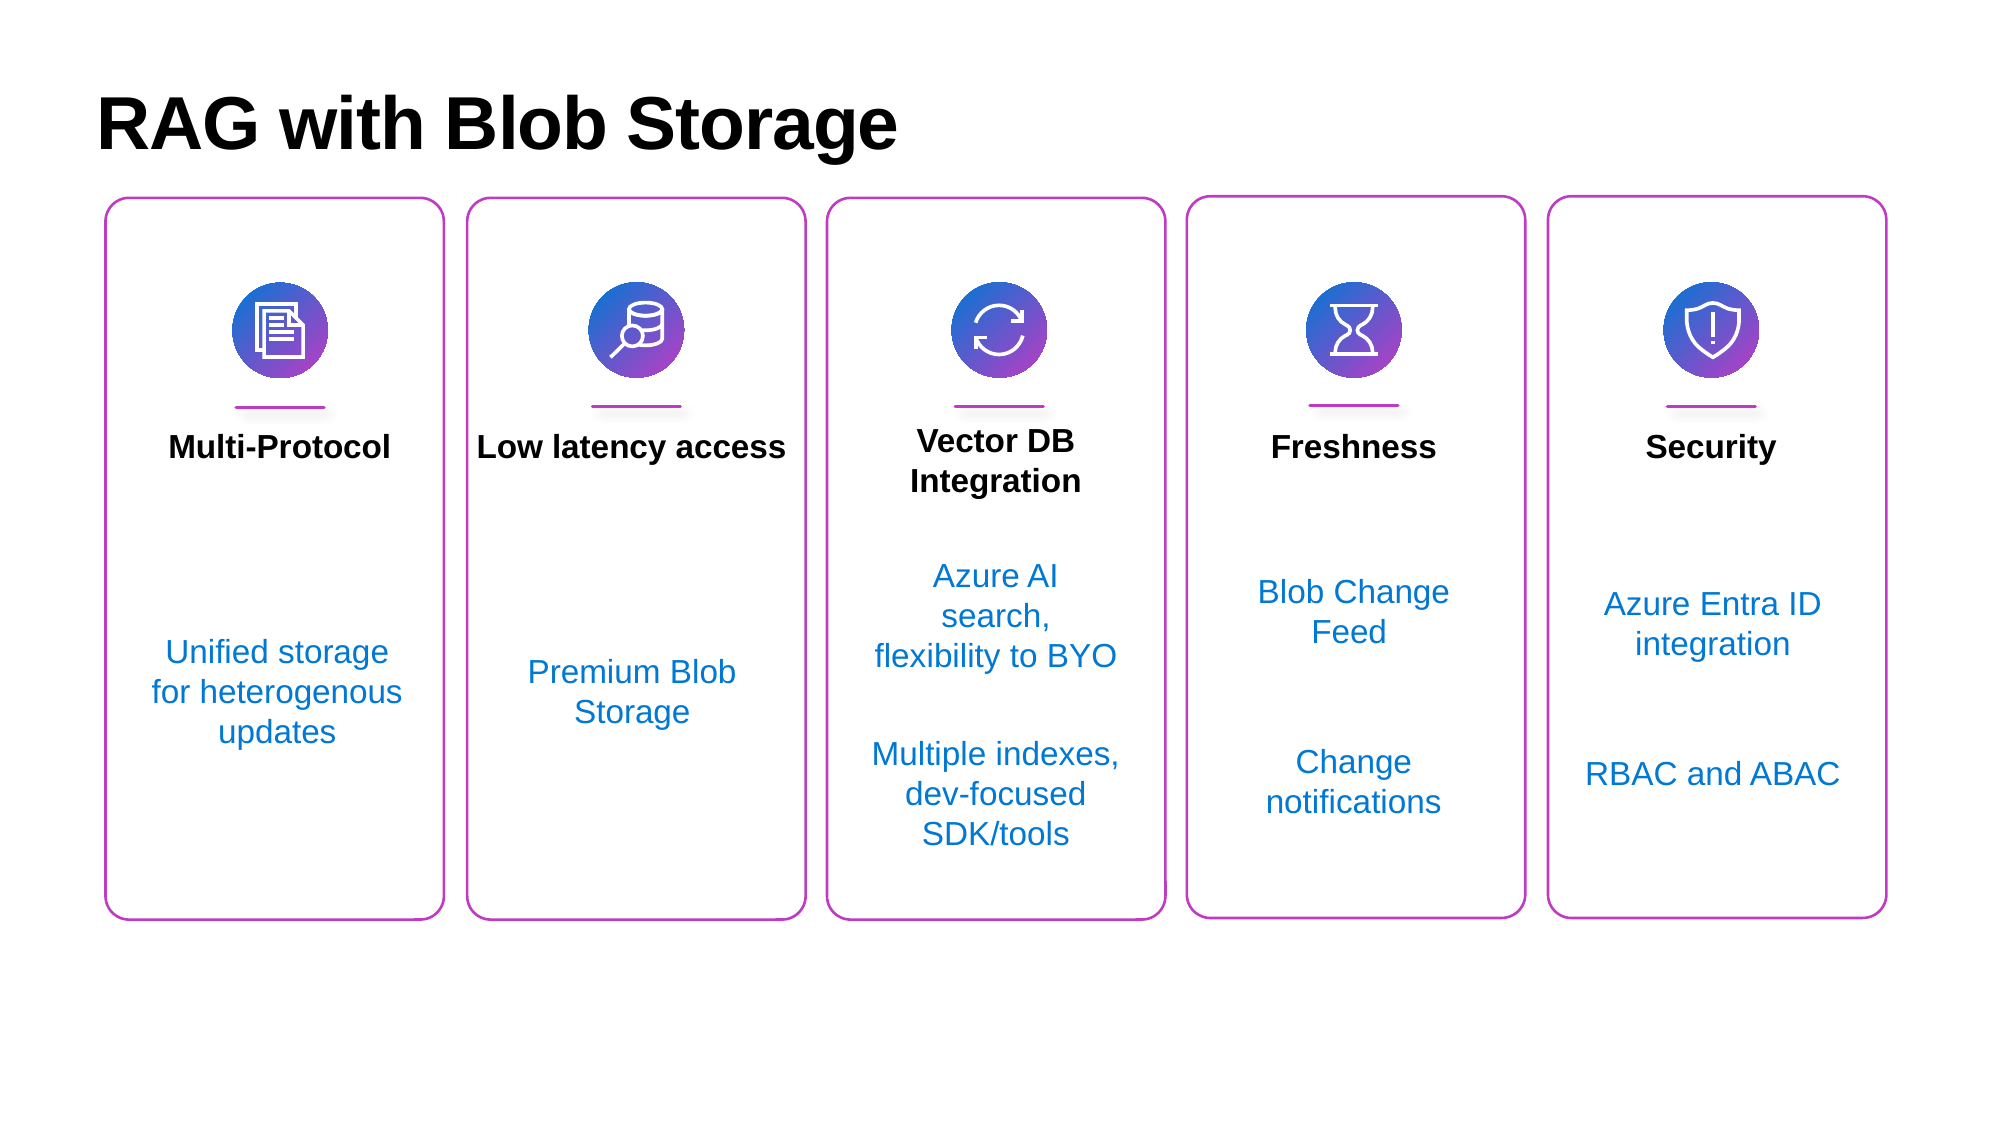

# RAG with Blob Storage

Vector DB Integration
Freshness
Low latency access
Security
Multi-Protocol
Blob Change Feed

Change notifications
Azure AI search, flexibility to BYO
Azure Entra ID integration

RBAC and ABAC
Unified storage for heterogenous updates
Premium Blob Storage
Multiple indexes, dev-focused SDK/tools